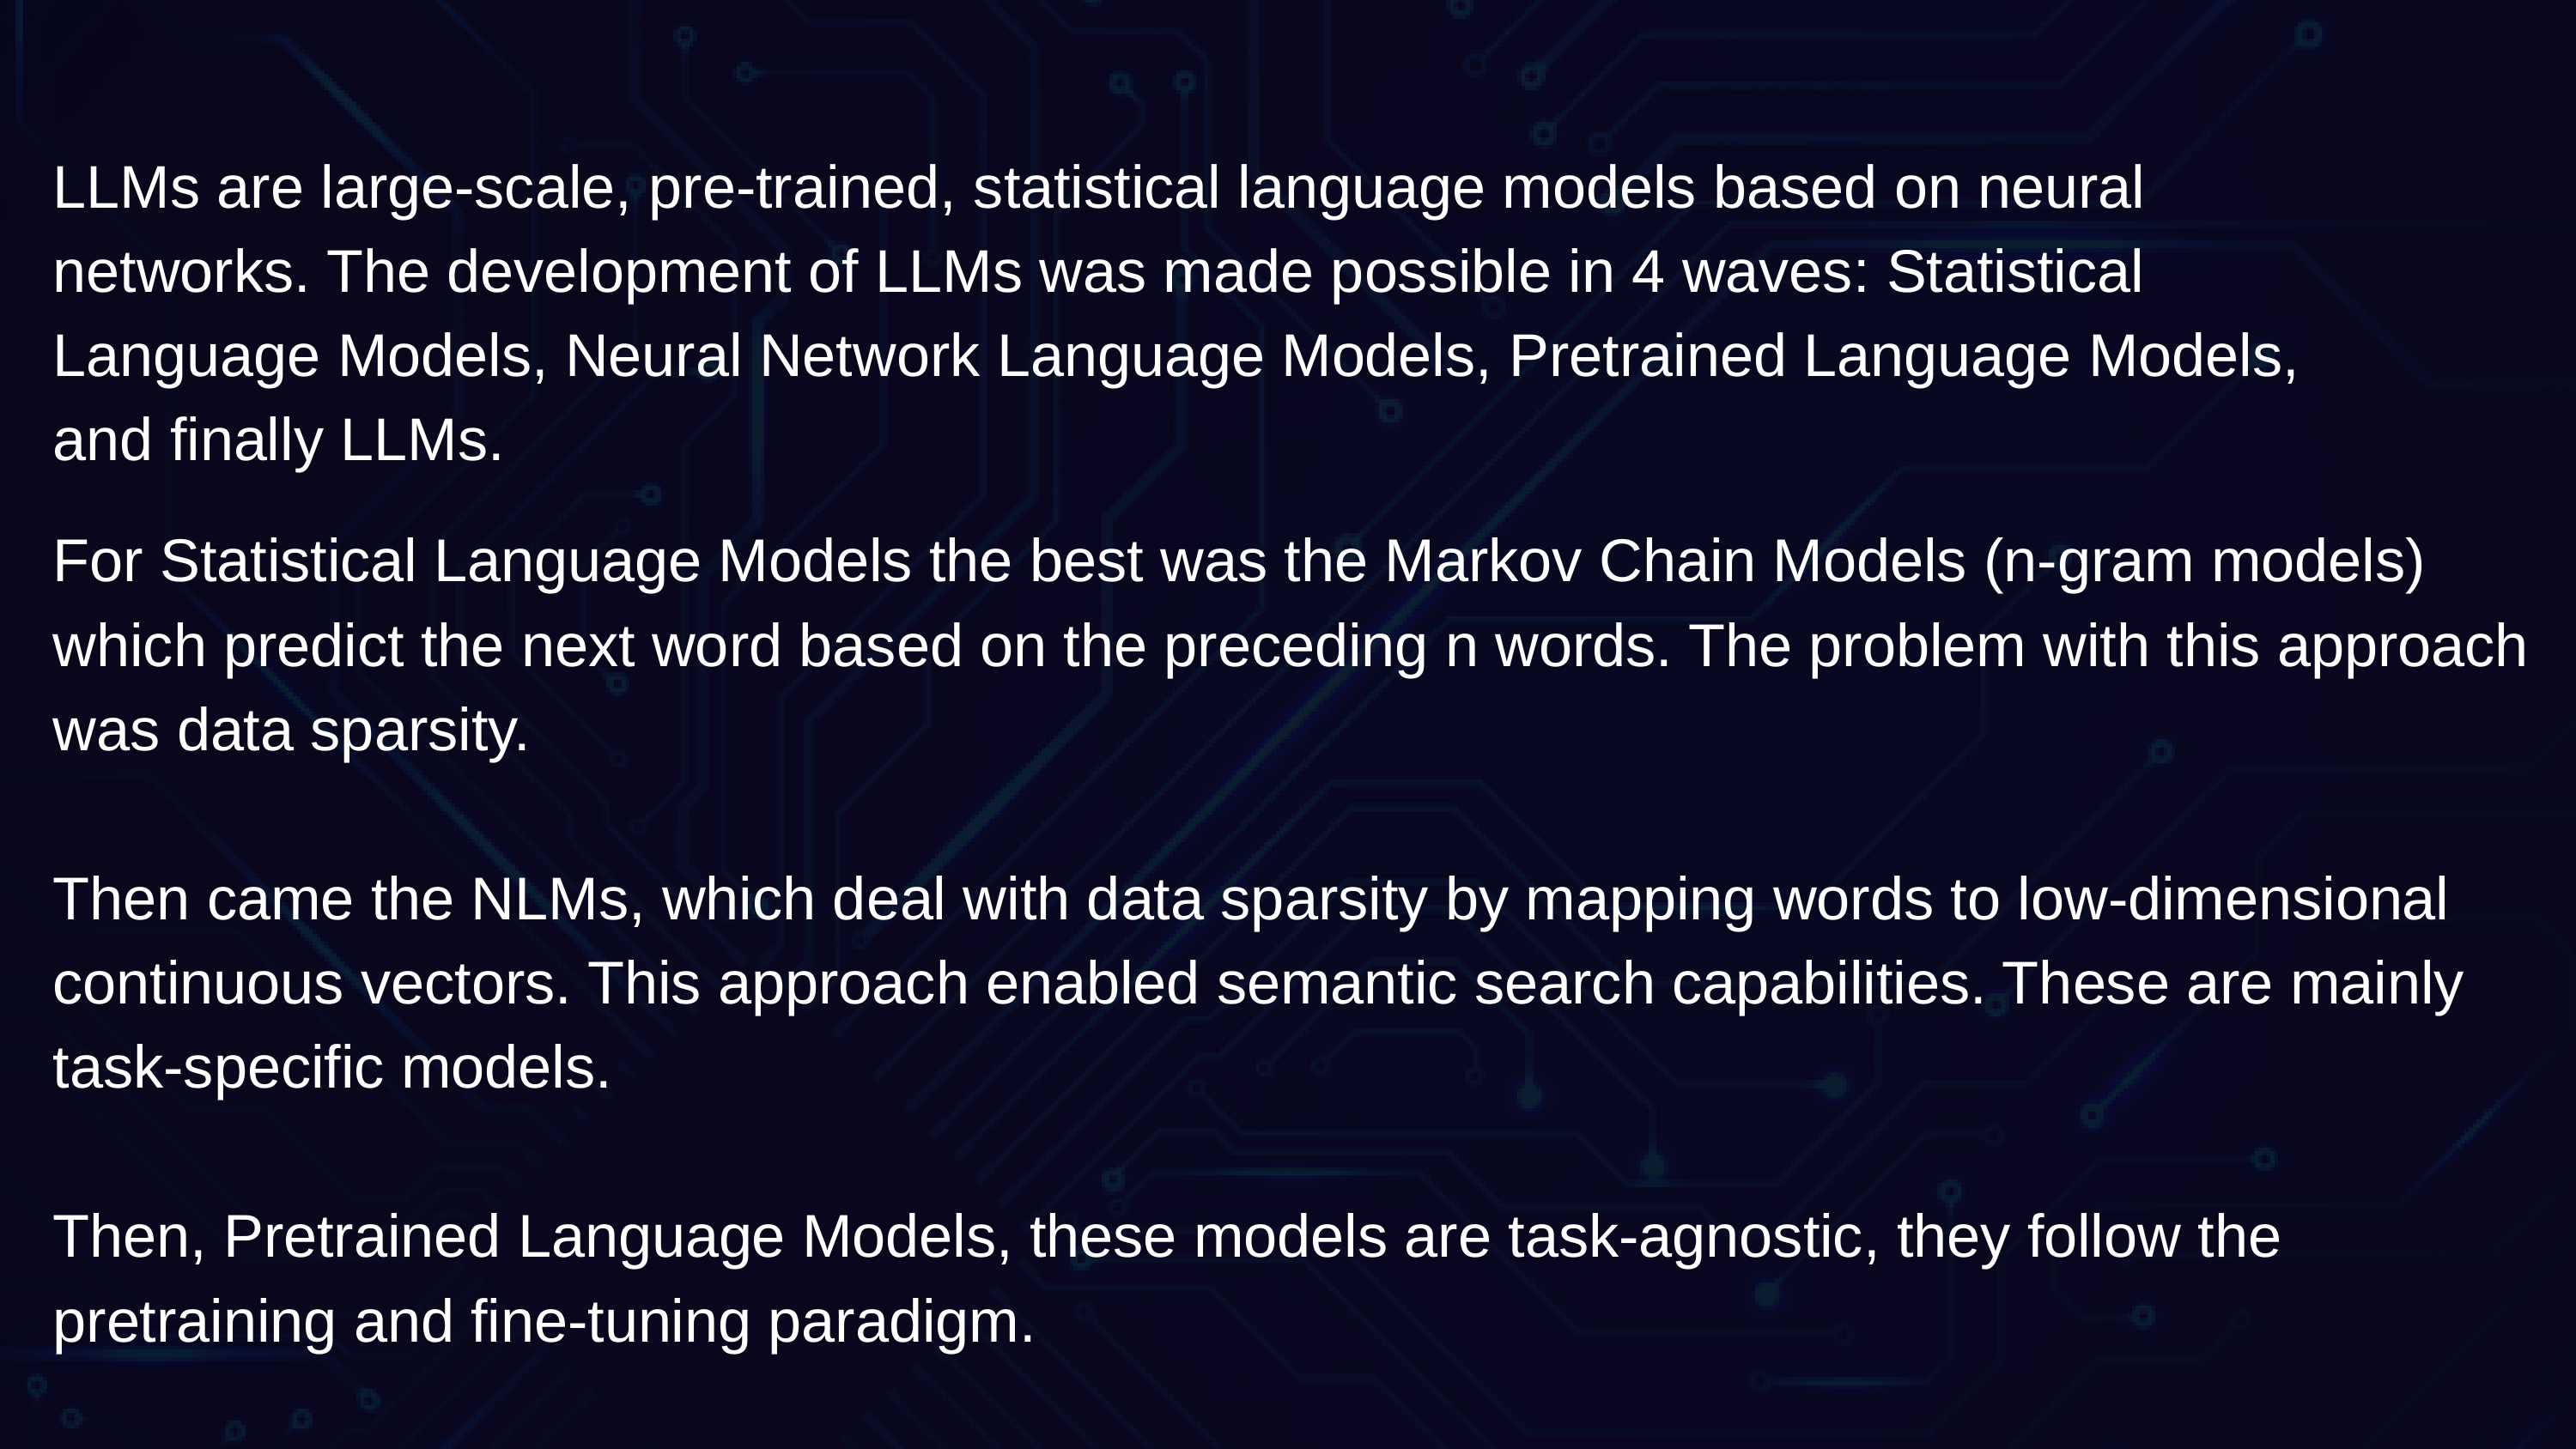

LLMs are large-scale, pre-trained, statistical language models based on neural networks. The development of LLMs was made possible in 4 waves: Statistical Language Models, Neural Network Language Models, Pretrained Language Models, and finally LLMs.
For Statistical Language Models the best was the Markov Chain Models (n-gram models) which predict the next word based on the preceding n words. The problem with this approach was data sparsity.

Then came the NLMs, which deal with data sparsity by mapping words to low-dimensional continuous vectors. This approach enabled semantic search capabilities. These are mainly task-specific models.

Then, Pretrained Language Models, these models are task-agnostic, they follow the pretraining and fine-tuning paradigm.